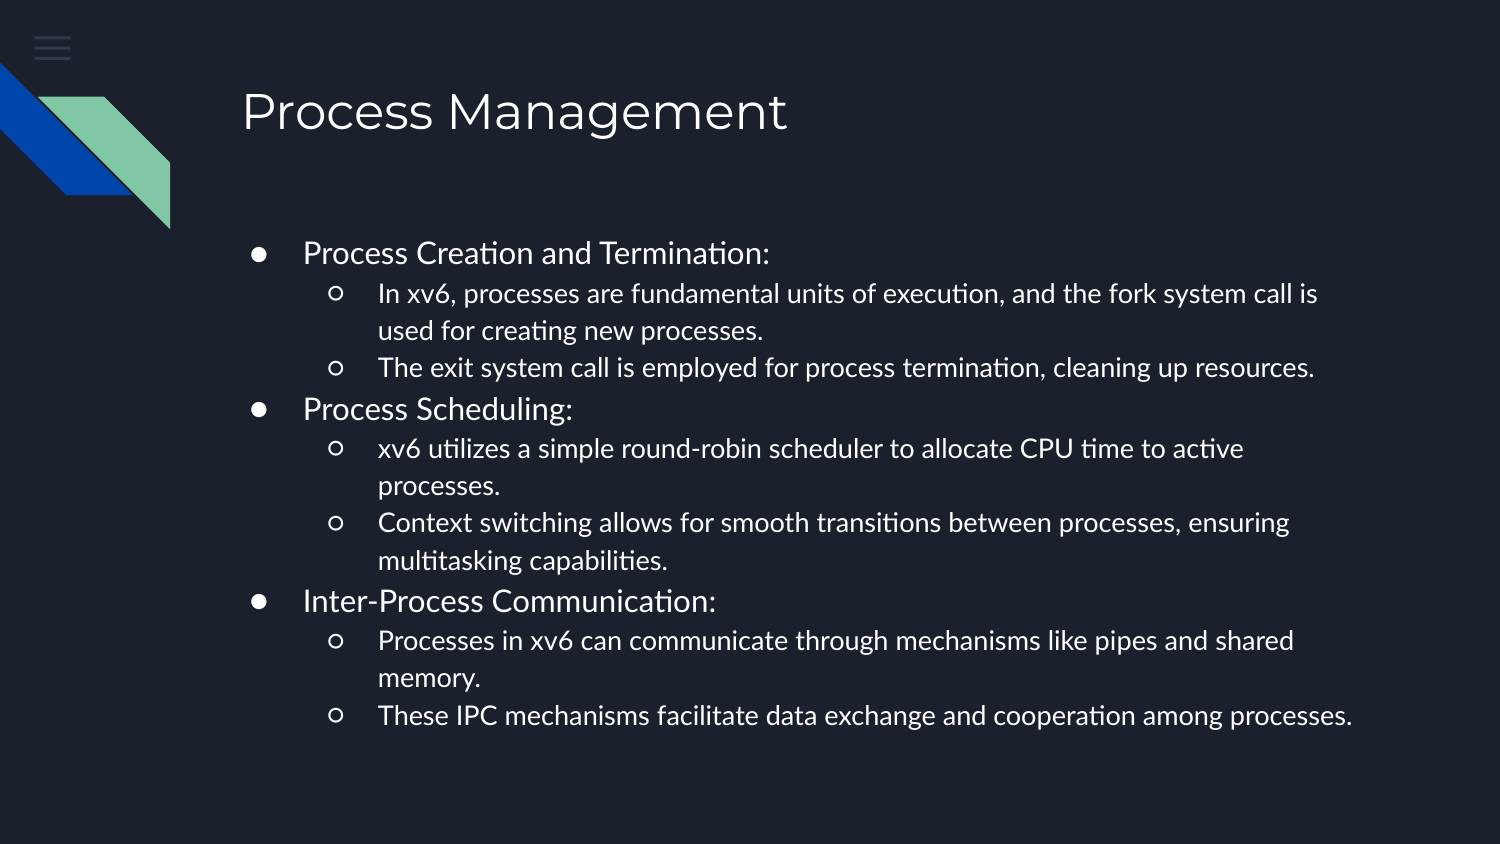

# Process Management
Process Creation and Termination:
In xv6, processes are fundamental units of execution, and the fork system call is used for creating new processes.
The exit system call is employed for process termination, cleaning up resources.
Process Scheduling:
xv6 utilizes a simple round-robin scheduler to allocate CPU time to active processes.
Context switching allows for smooth transitions between processes, ensuring multitasking capabilities.
Inter-Process Communication:
Processes in xv6 can communicate through mechanisms like pipes and shared memory.
These IPC mechanisms facilitate data exchange and cooperation among processes.